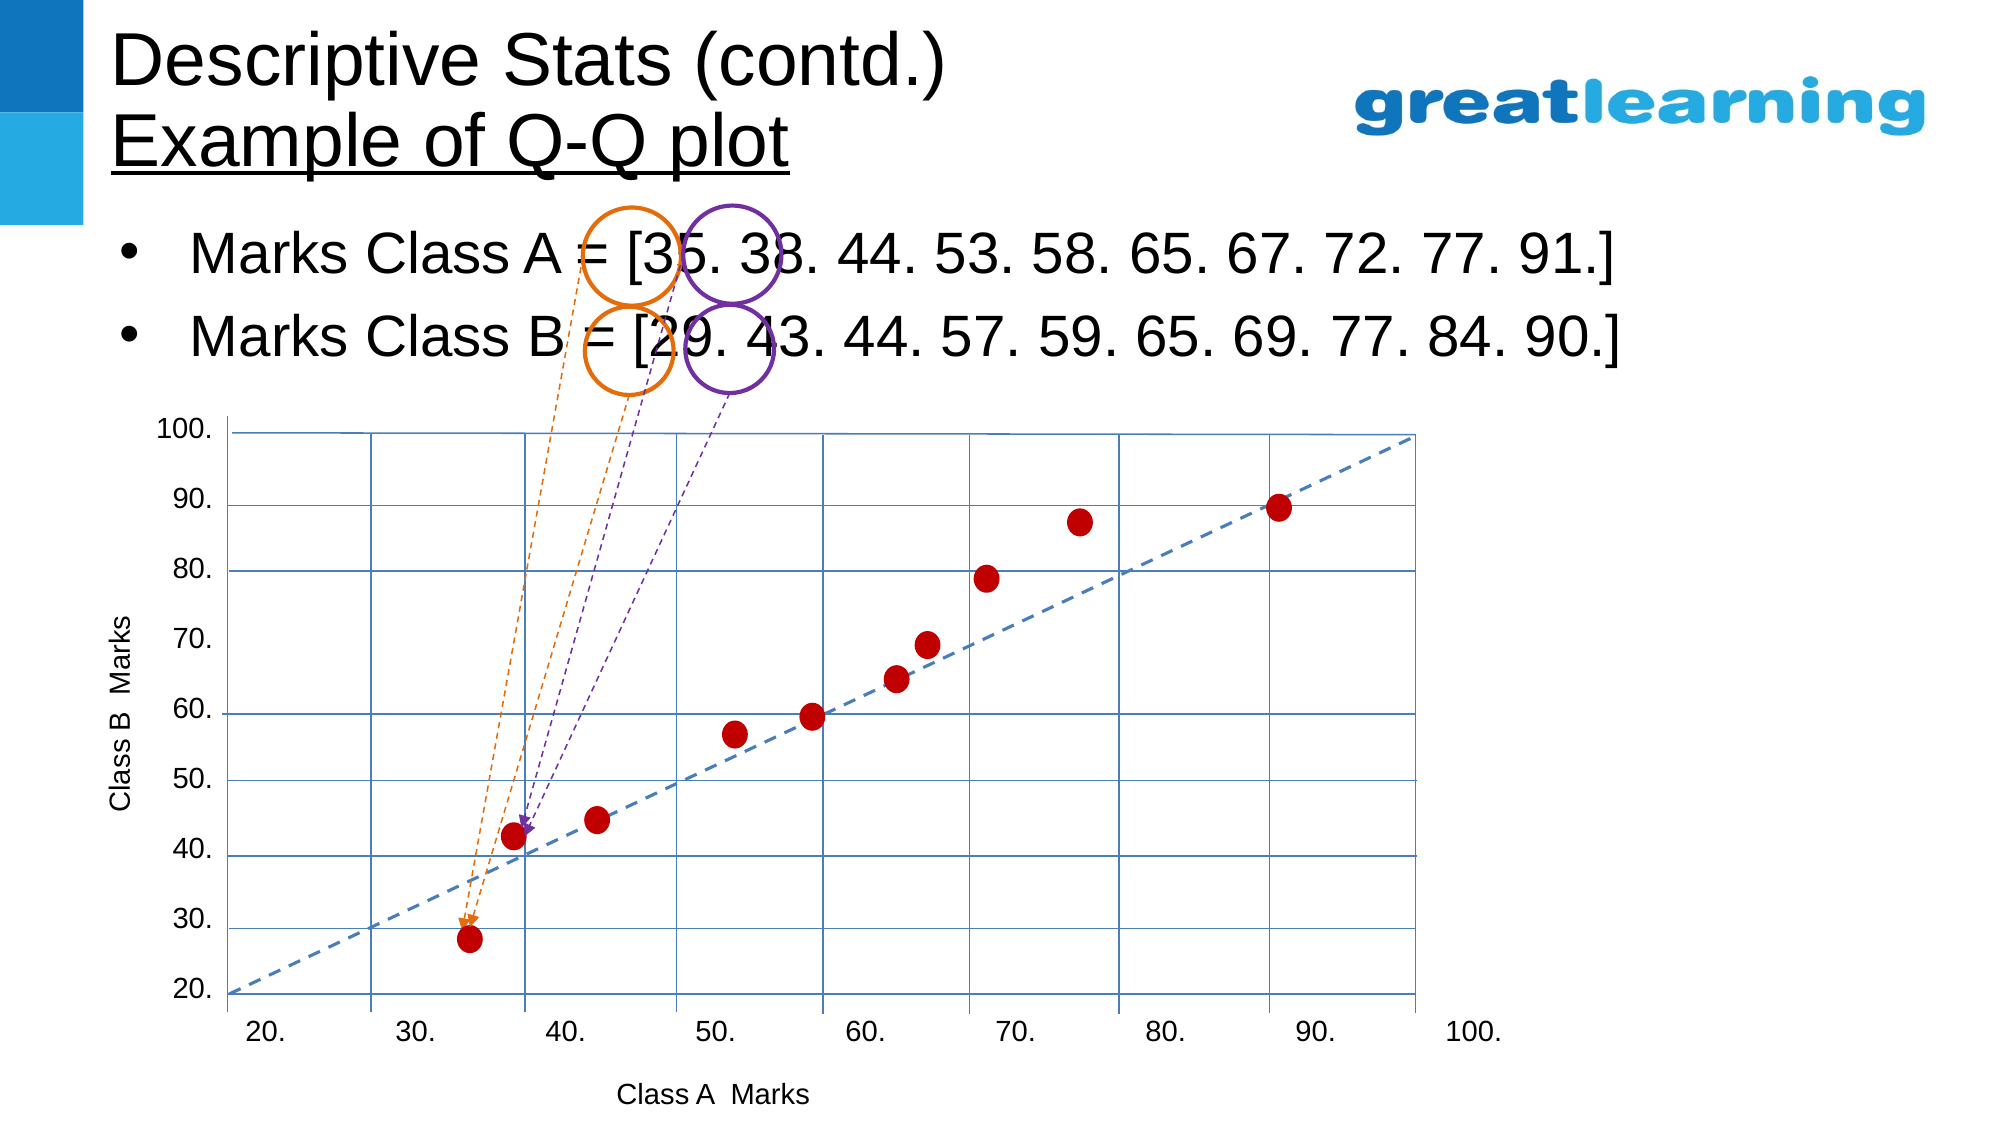

# Descriptive Stats (contd.) Example of Q-Q plot

Marks Class A = [35. 38. 44. 53. 58. 65. 67. 72. 77. 91.]
Marks Class B = [29. 43. 44. 57. 59. 65. 69. 77. 84. 90.]

100.

  90.

  80.

  70.

  60.

  50.

  40.

  30.

  20.

Class B  Marks
20.	30.	40.	50.	60.	70.	80.	90.	100.
Class A  Marks